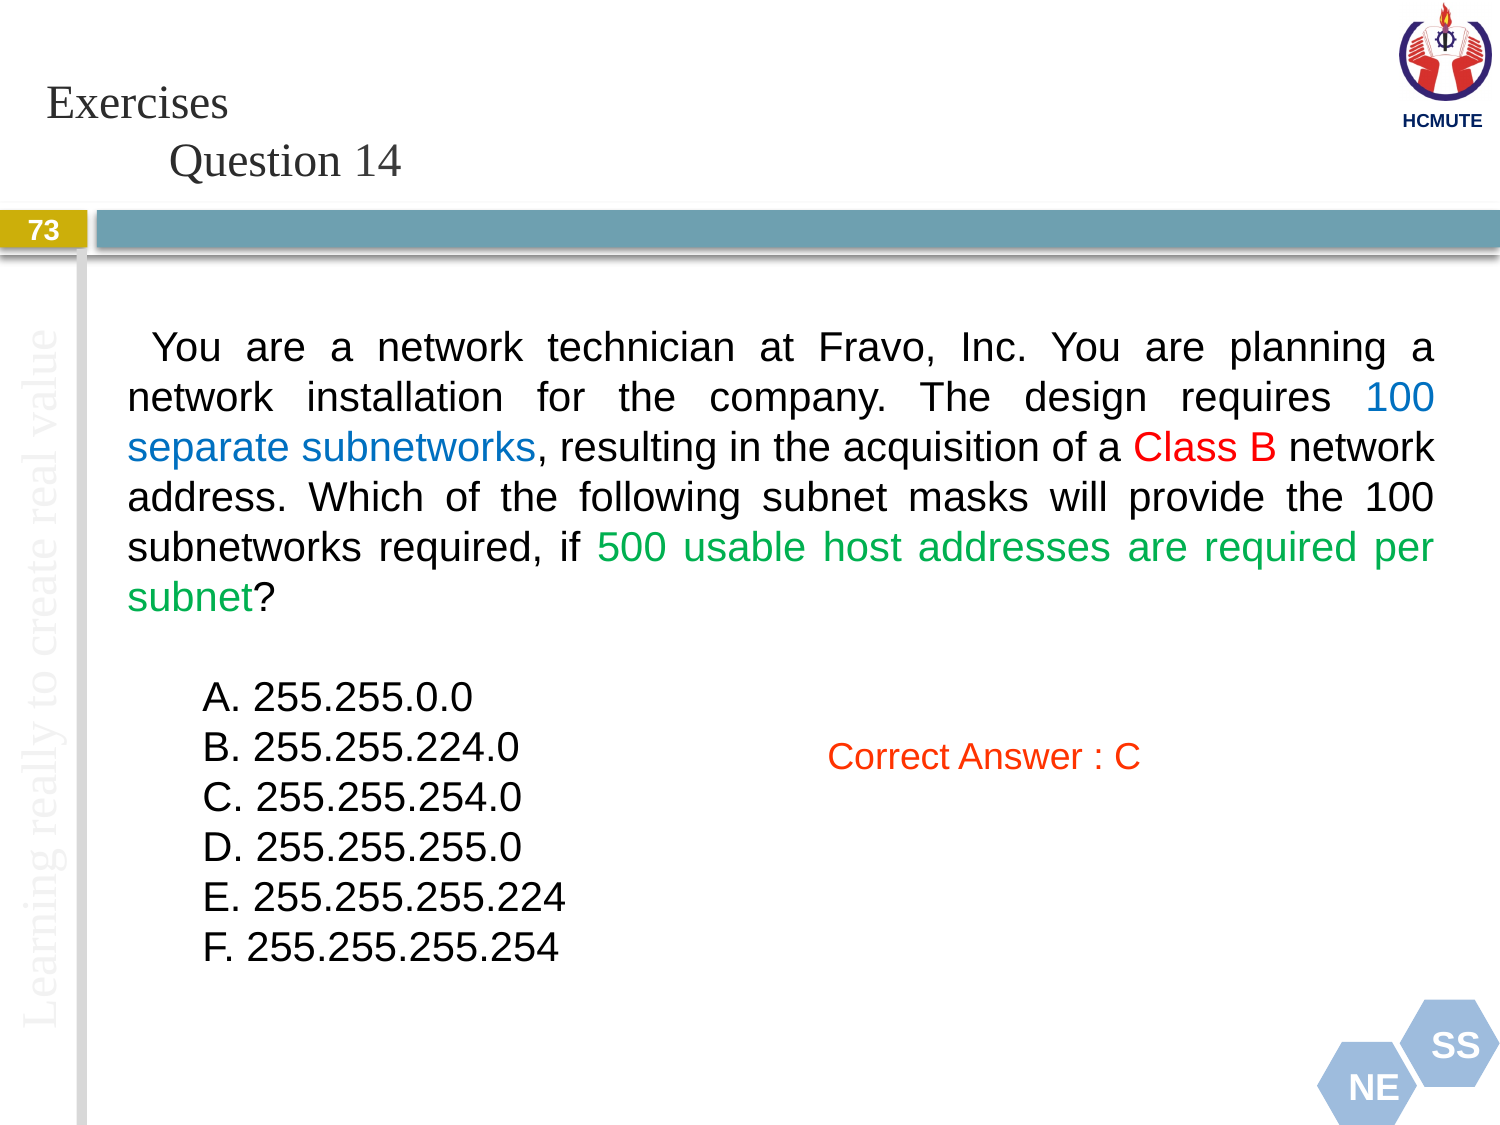

# Exercises Question 14
73
 You are a network technician at Fravo, Inc. You are planning a network installation for the company. The design requires 100 separate subnetworks, resulting in the acquisition of a Class B network address. Which of the following subnet masks will provide the 100 subnetworks required, if 500 usable host addresses are required per subnet?

A. 255.255.0.0
B. 255.255.224.0
C. 255.255.254.0
D. 255.255.255.0
E. 255.255.255.224
F. 255.255.255.254
Correct Answer : C